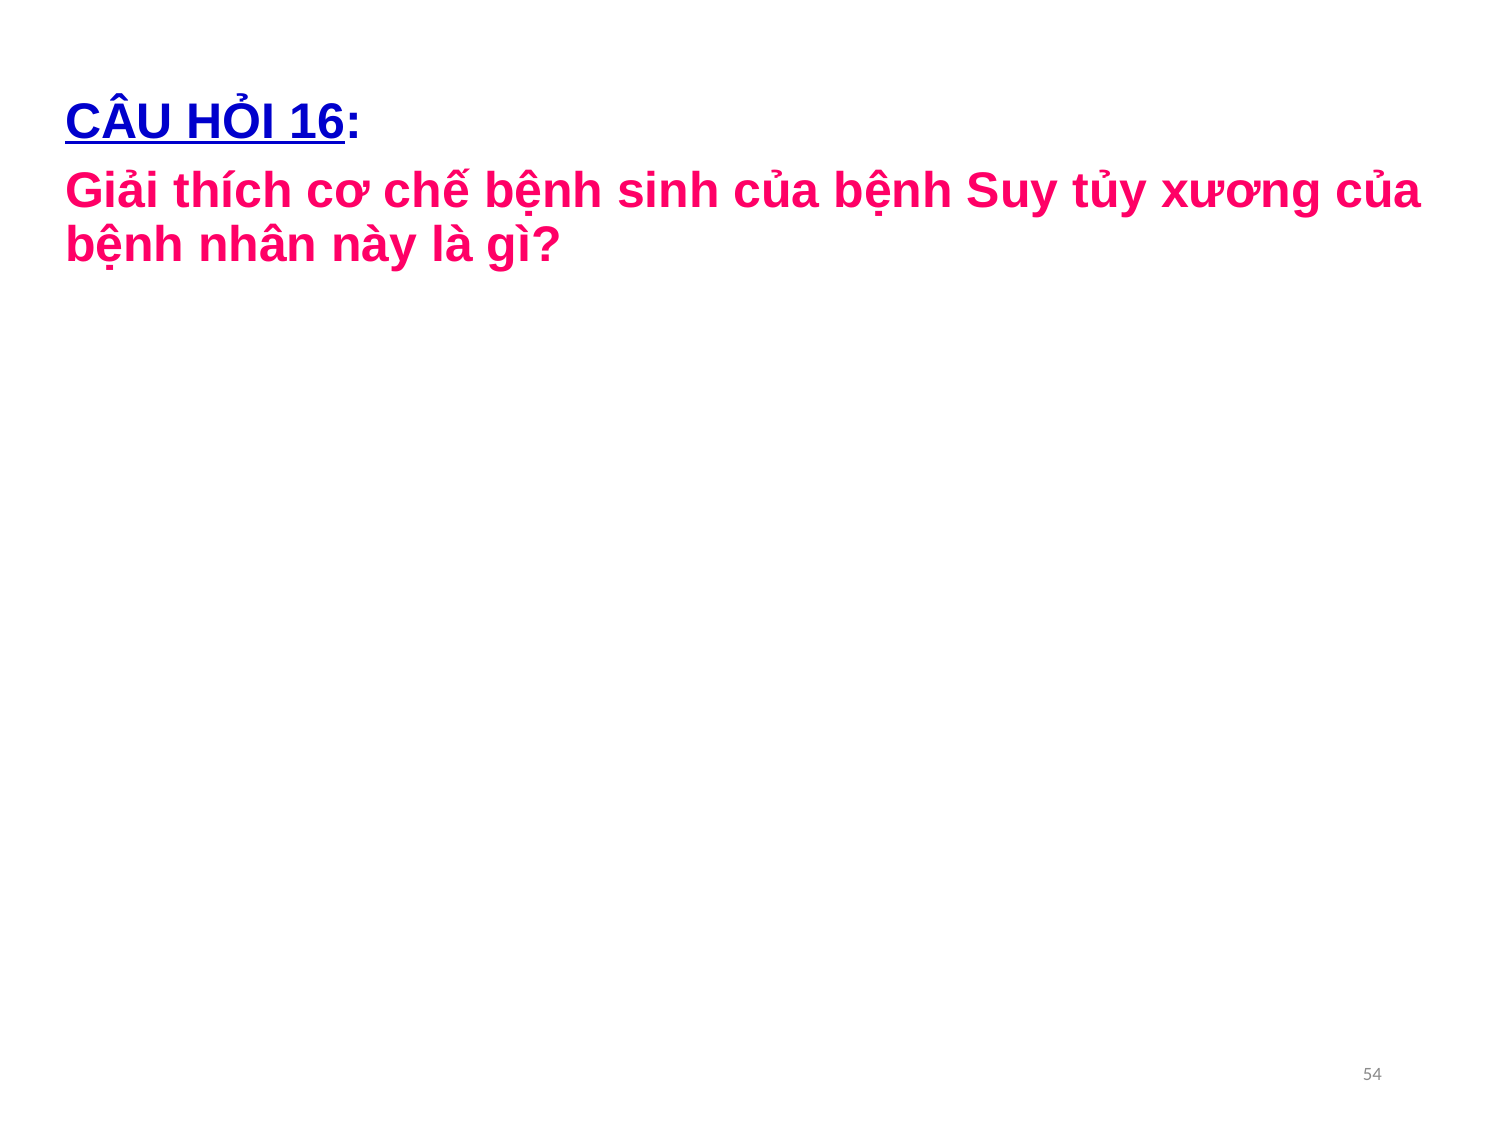

CÂU HỎI 16:
Giải thích cơ chế bệnh sinh của bệnh Suy tủy xương của bệnh nhân này là gì?

54